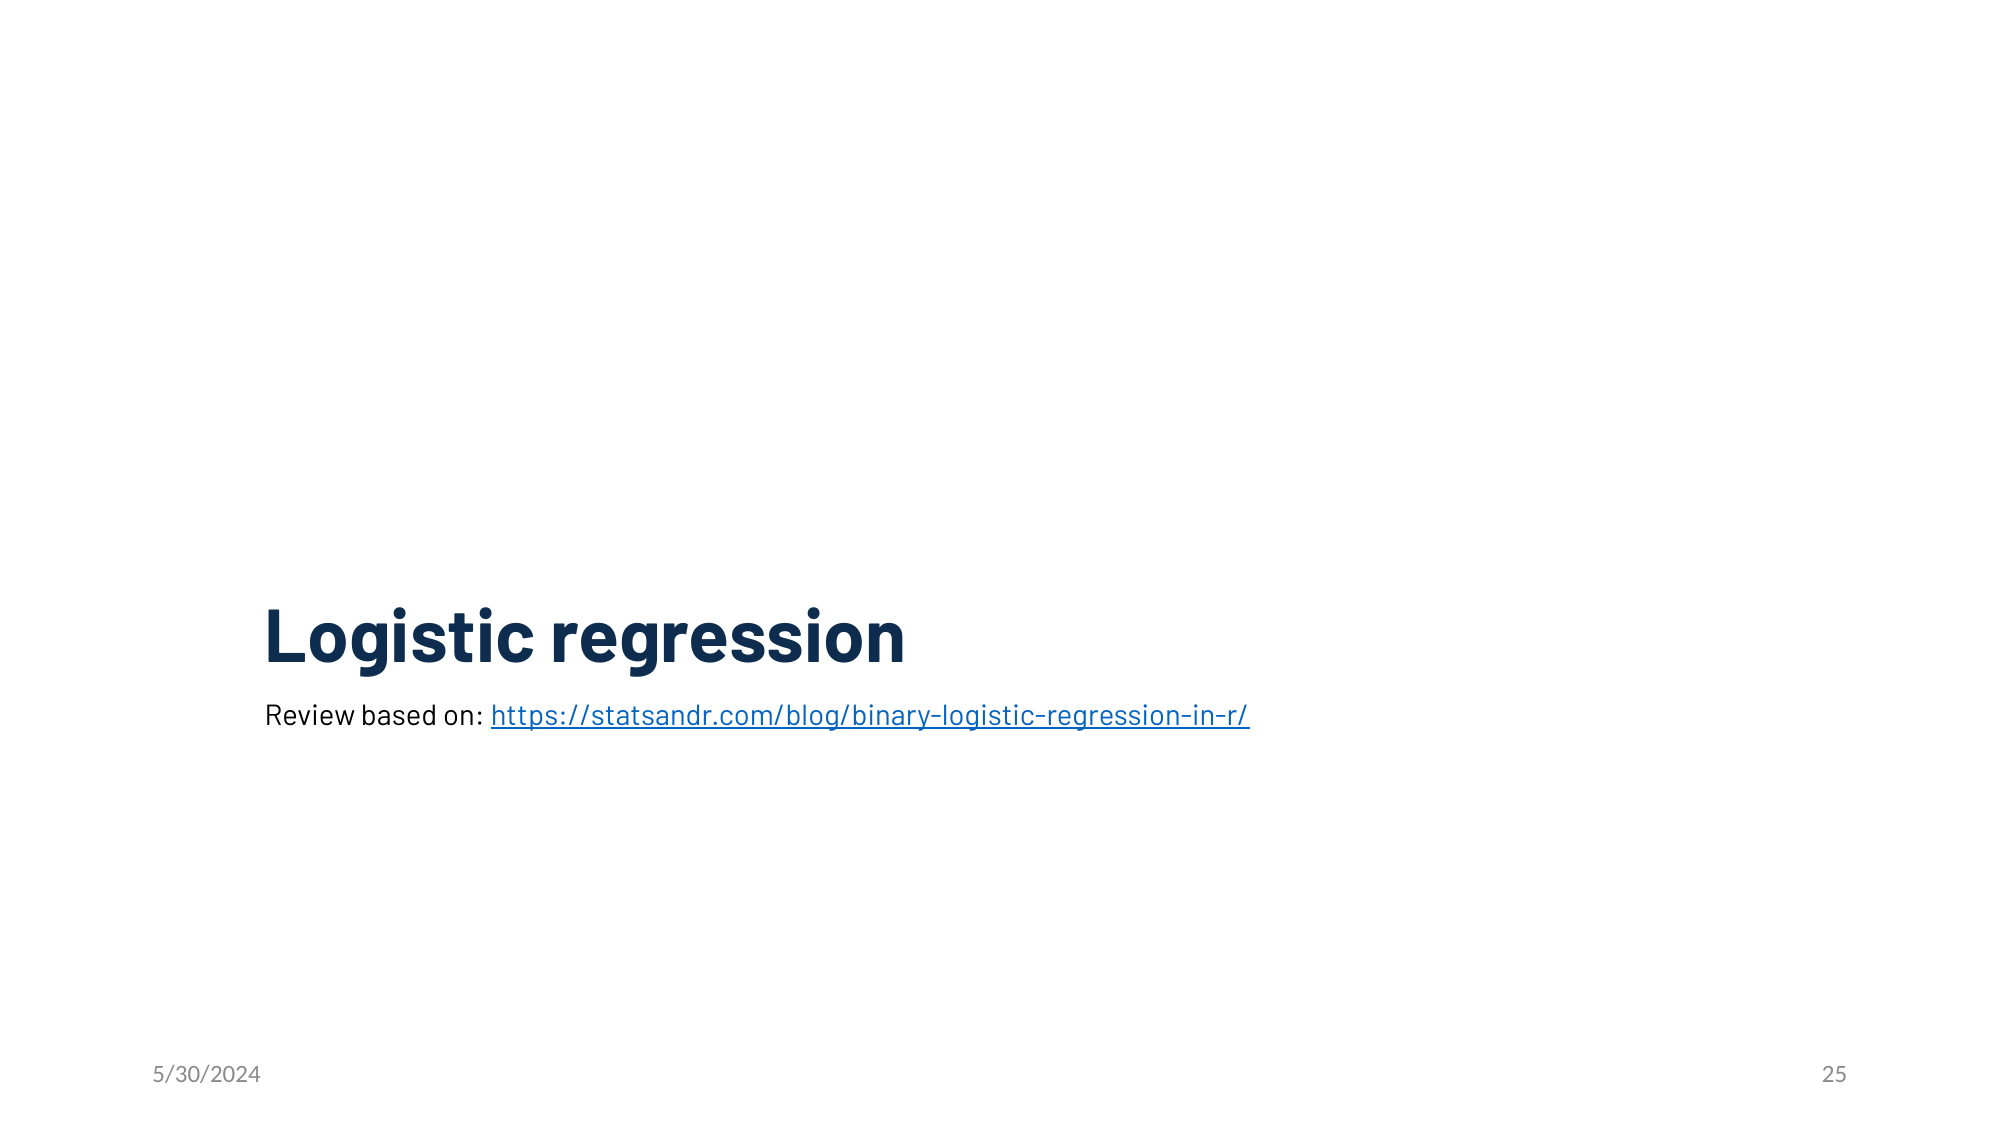

Logistic regression
Review based on: https://statsandr.com/blog/binary-logistic-regression-in-r/

5/30/2024
25